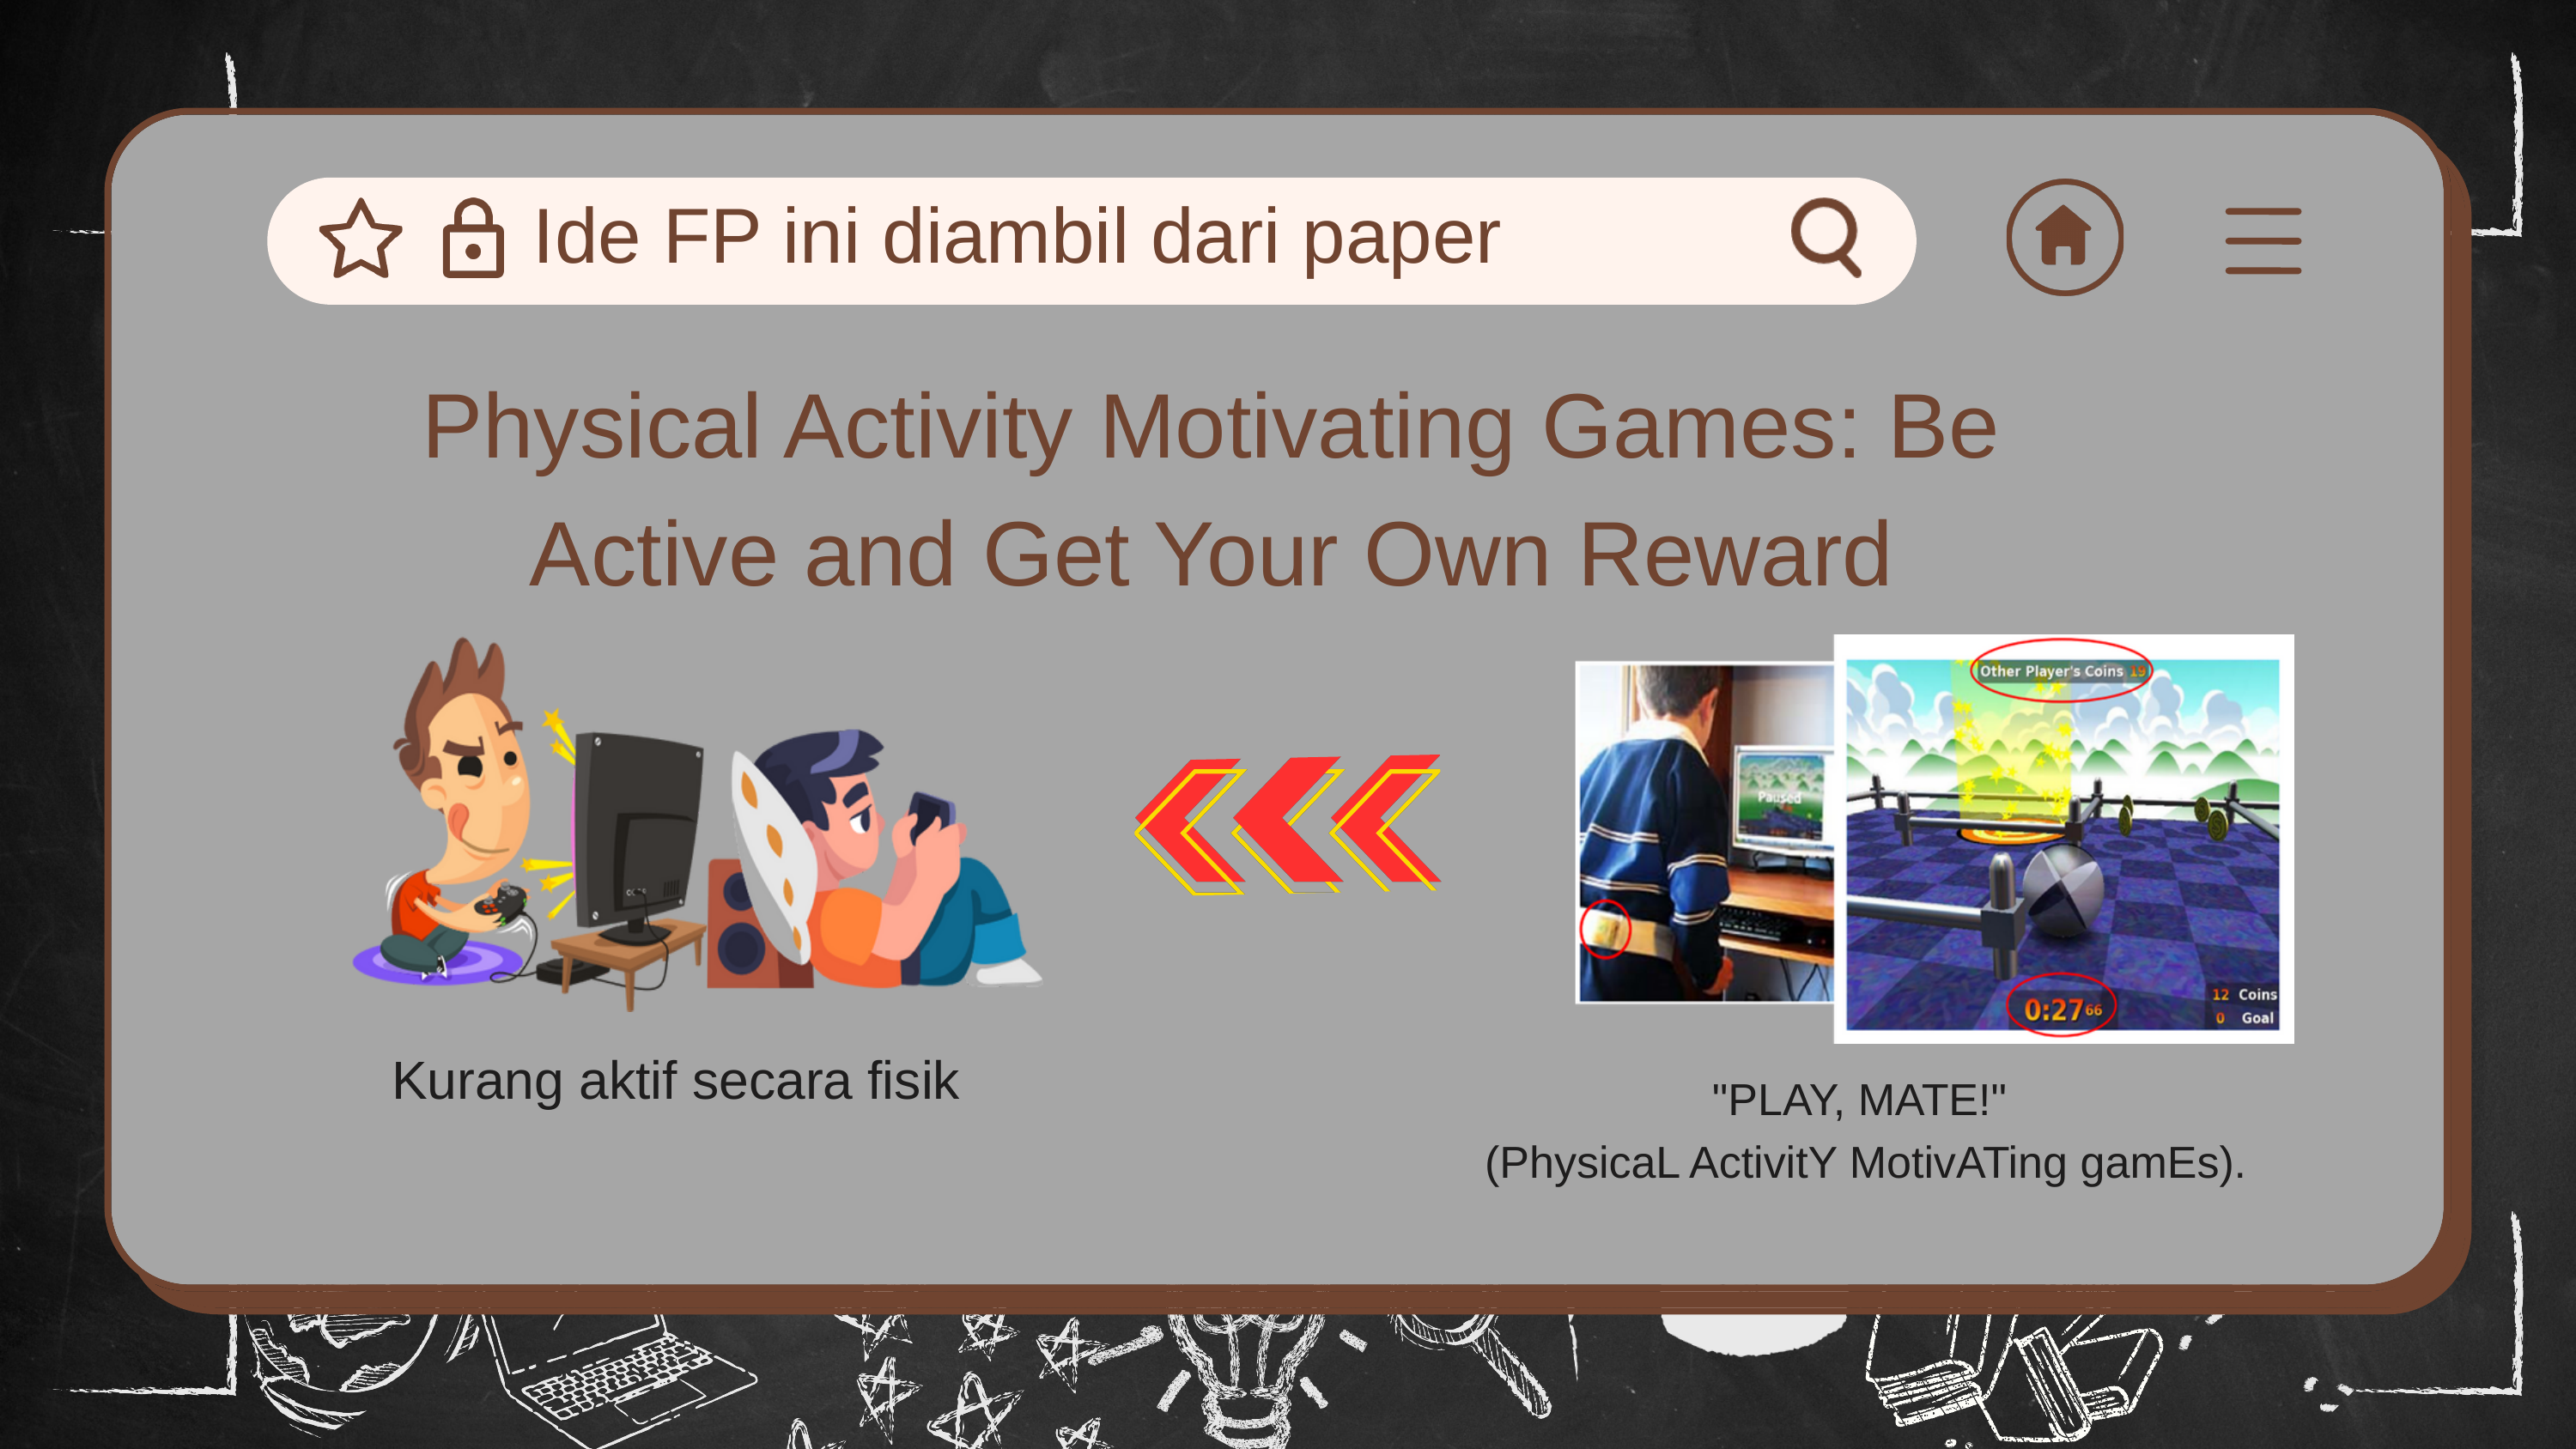

Ide FP ini diambil dari paper

Physical Activity Motivating Games: Be Active and Get Your Own Reward

Kurang aktif secara fisik
 "PLAY, MATE!"
(PhysicaL ActivitY MotivATing gamEs).